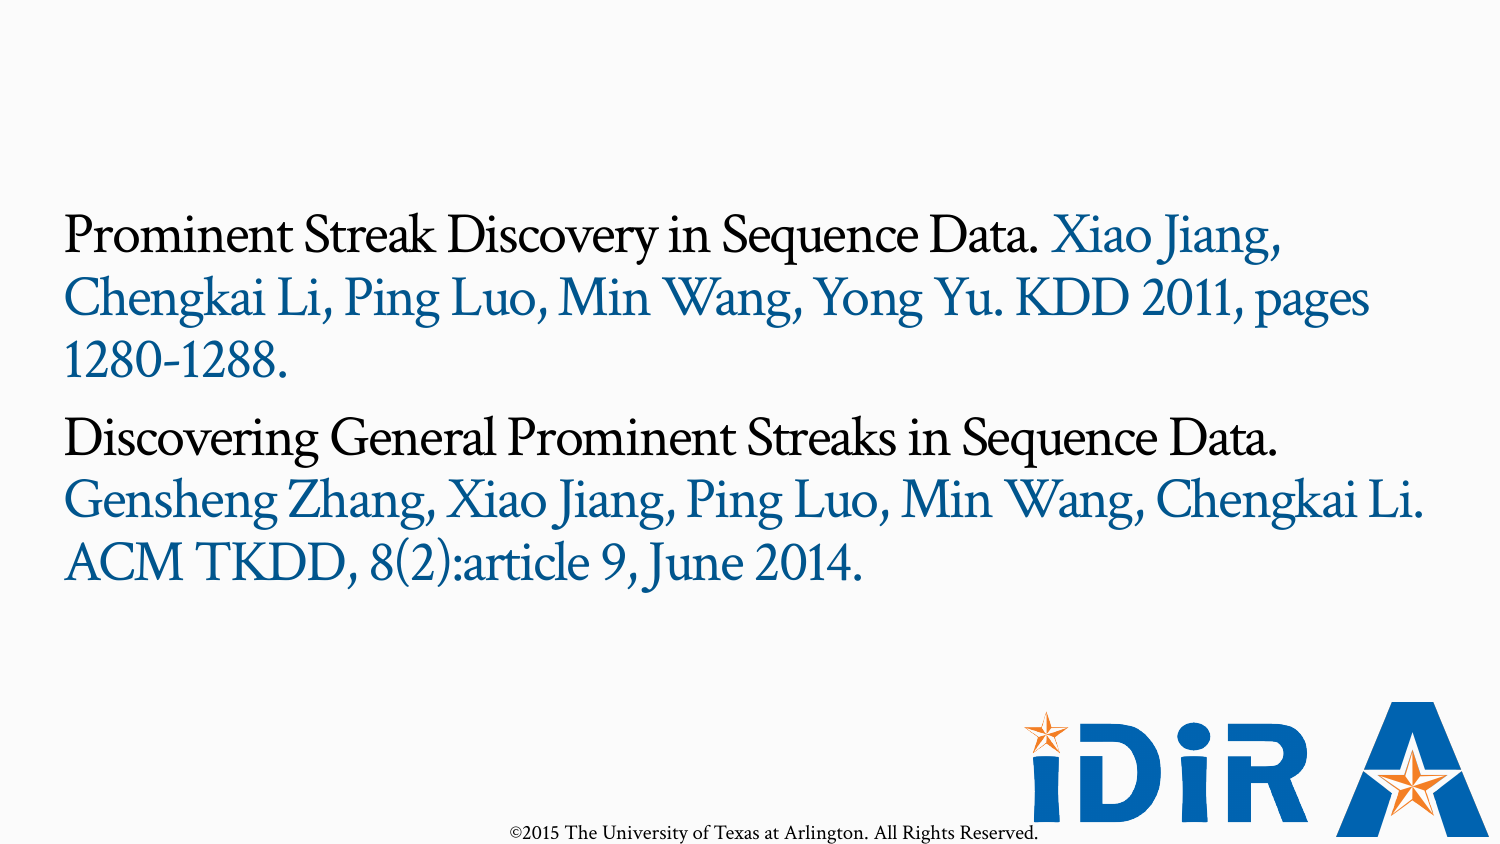

Prominent Streak Discovery in Sequence Data. Xiao Jiang, Chengkai Li, Ping Luo, Min Wang, Yong Yu. KDD 2011, pages 1280-1288.
Discovering General Prominent Streaks in Sequence Data. Gensheng Zhang, Xiao Jiang, Ping Luo, Min Wang, Chengkai Li. ACM TKDD, 8(2):article 9, June 2014.
©2015 The University of Texas at Arlington. All Rights Reserved.